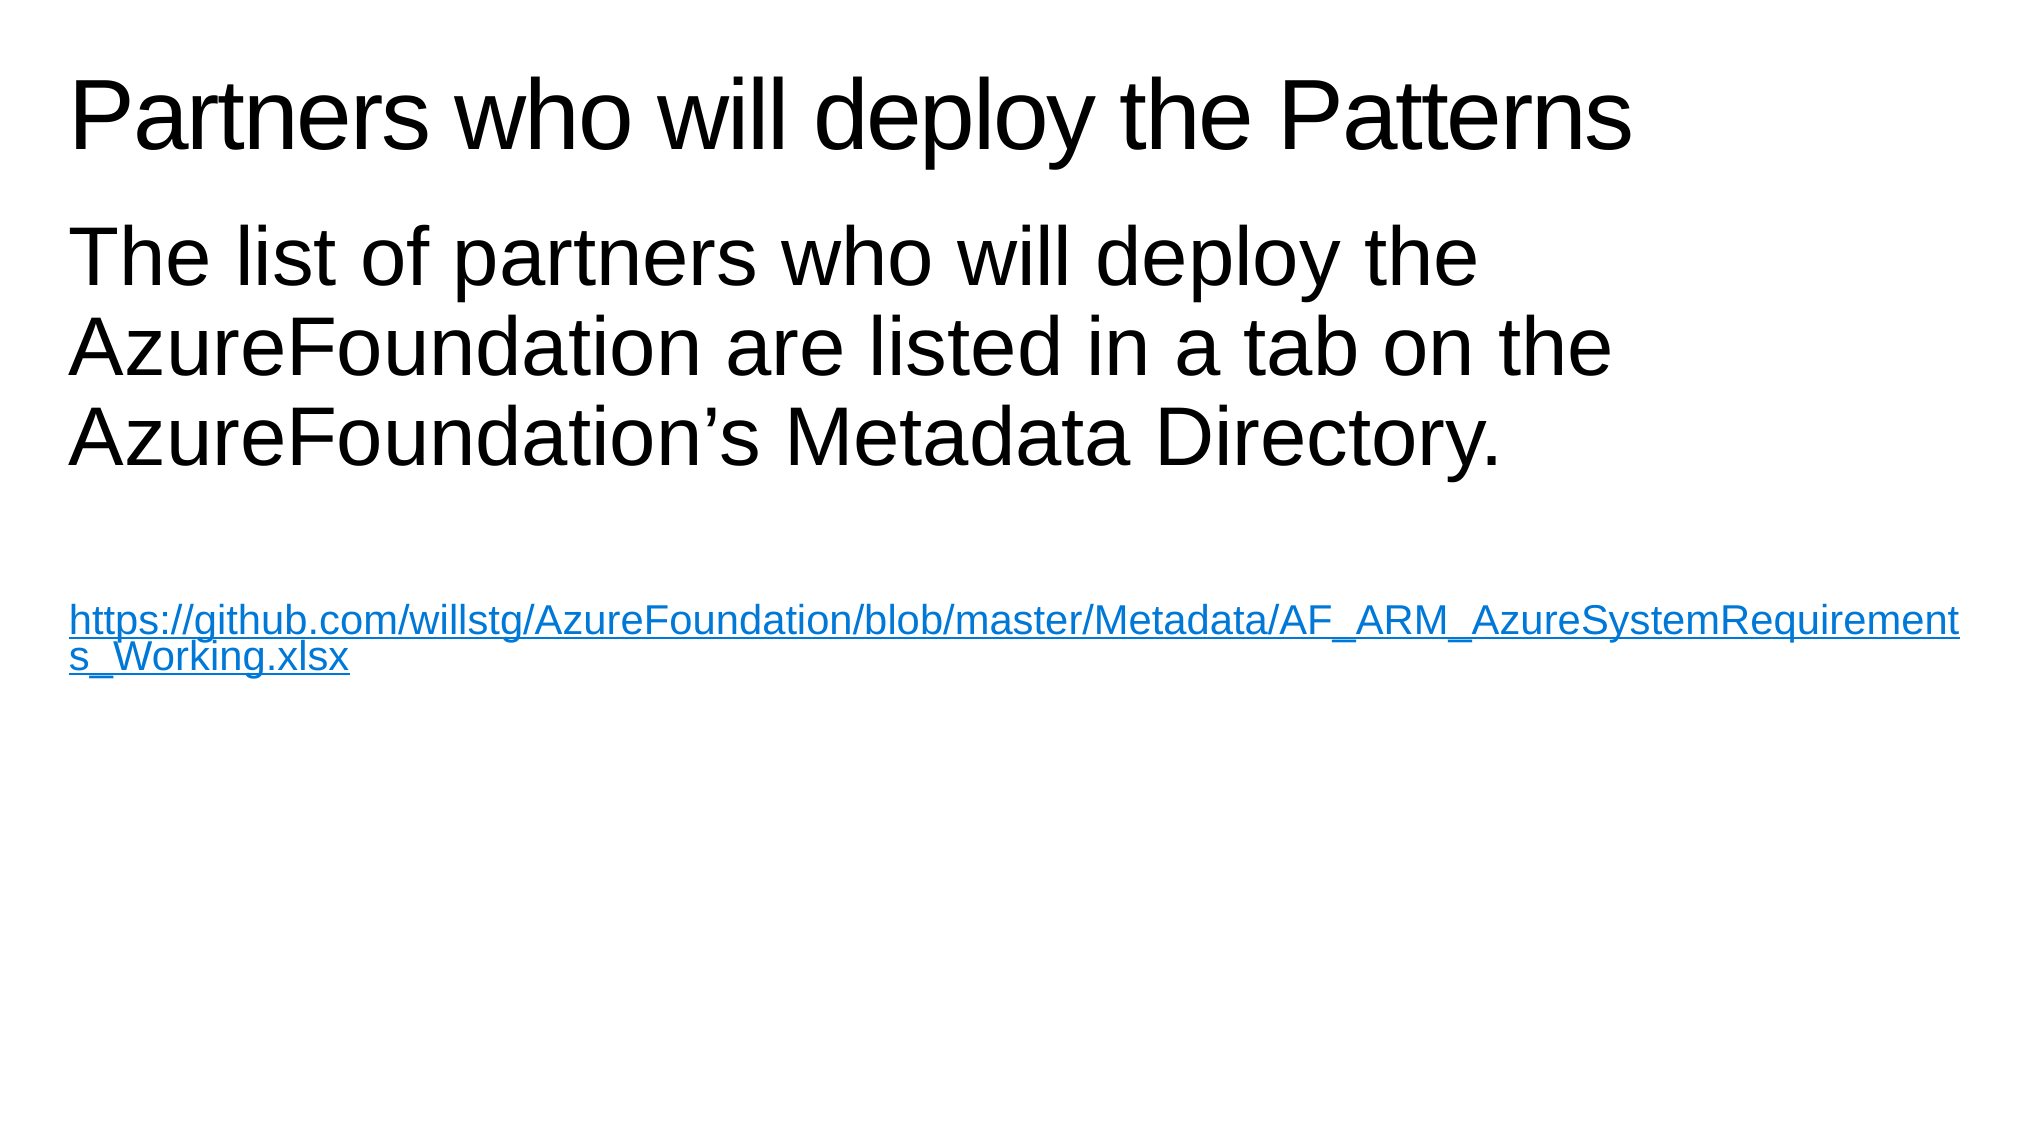

# Partners who will deploy the Patterns
The list of partners who will deploy the AzureFoundation are listed in a tab on the AzureFoundation’s Metadata Directory.

https://github.com/willstg/AzureFoundation/blob/master/Metadata/AF_ARM_AzureSystemRequirements_Working.xlsx